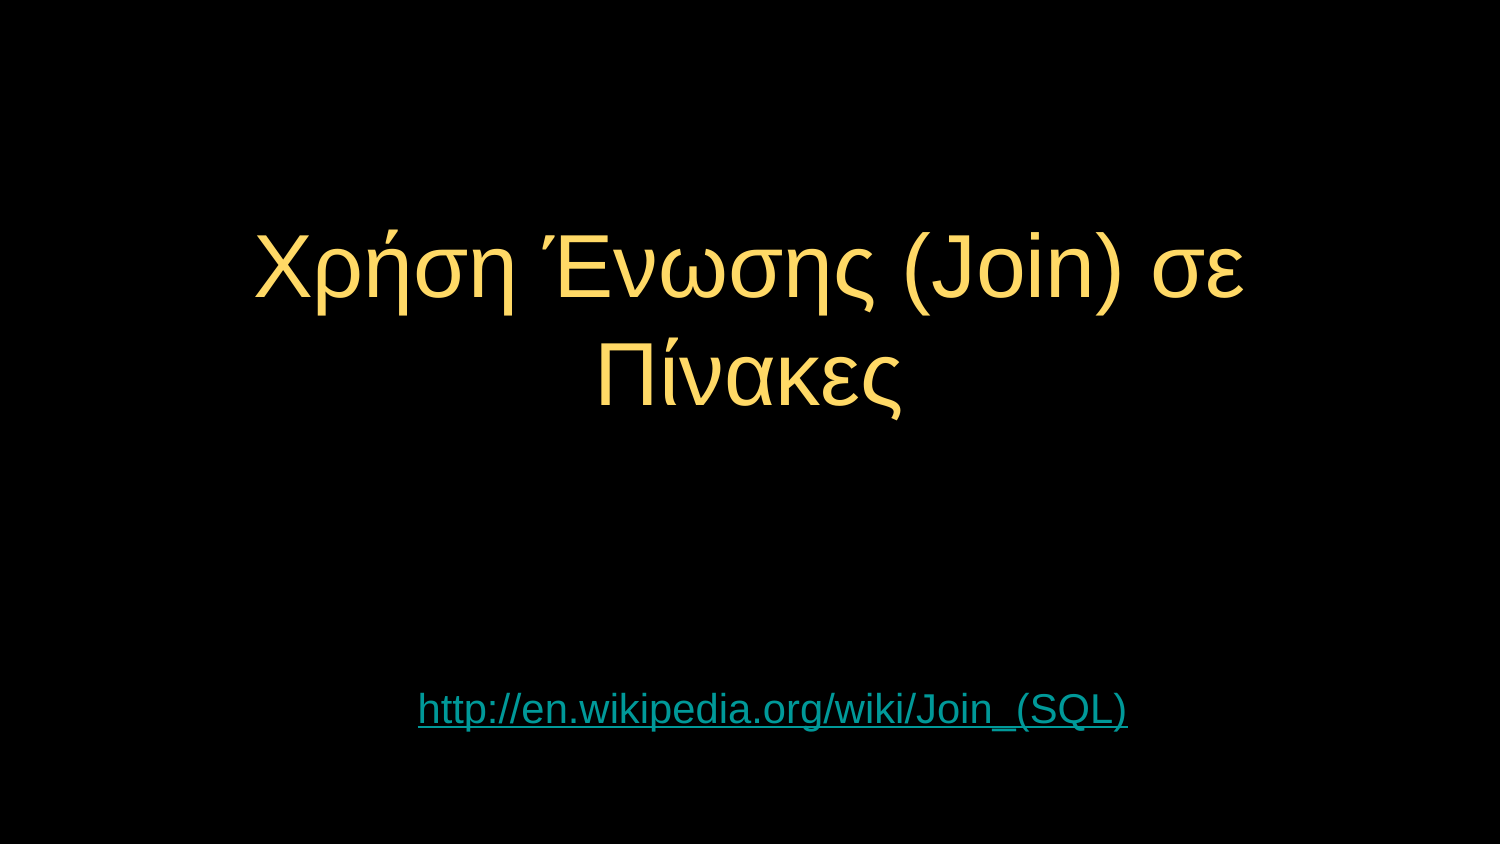

# Χρήση Ένωσης (Join) σε Πίνακες
http://en.wikipedia.org/wiki/Join_(SQL)